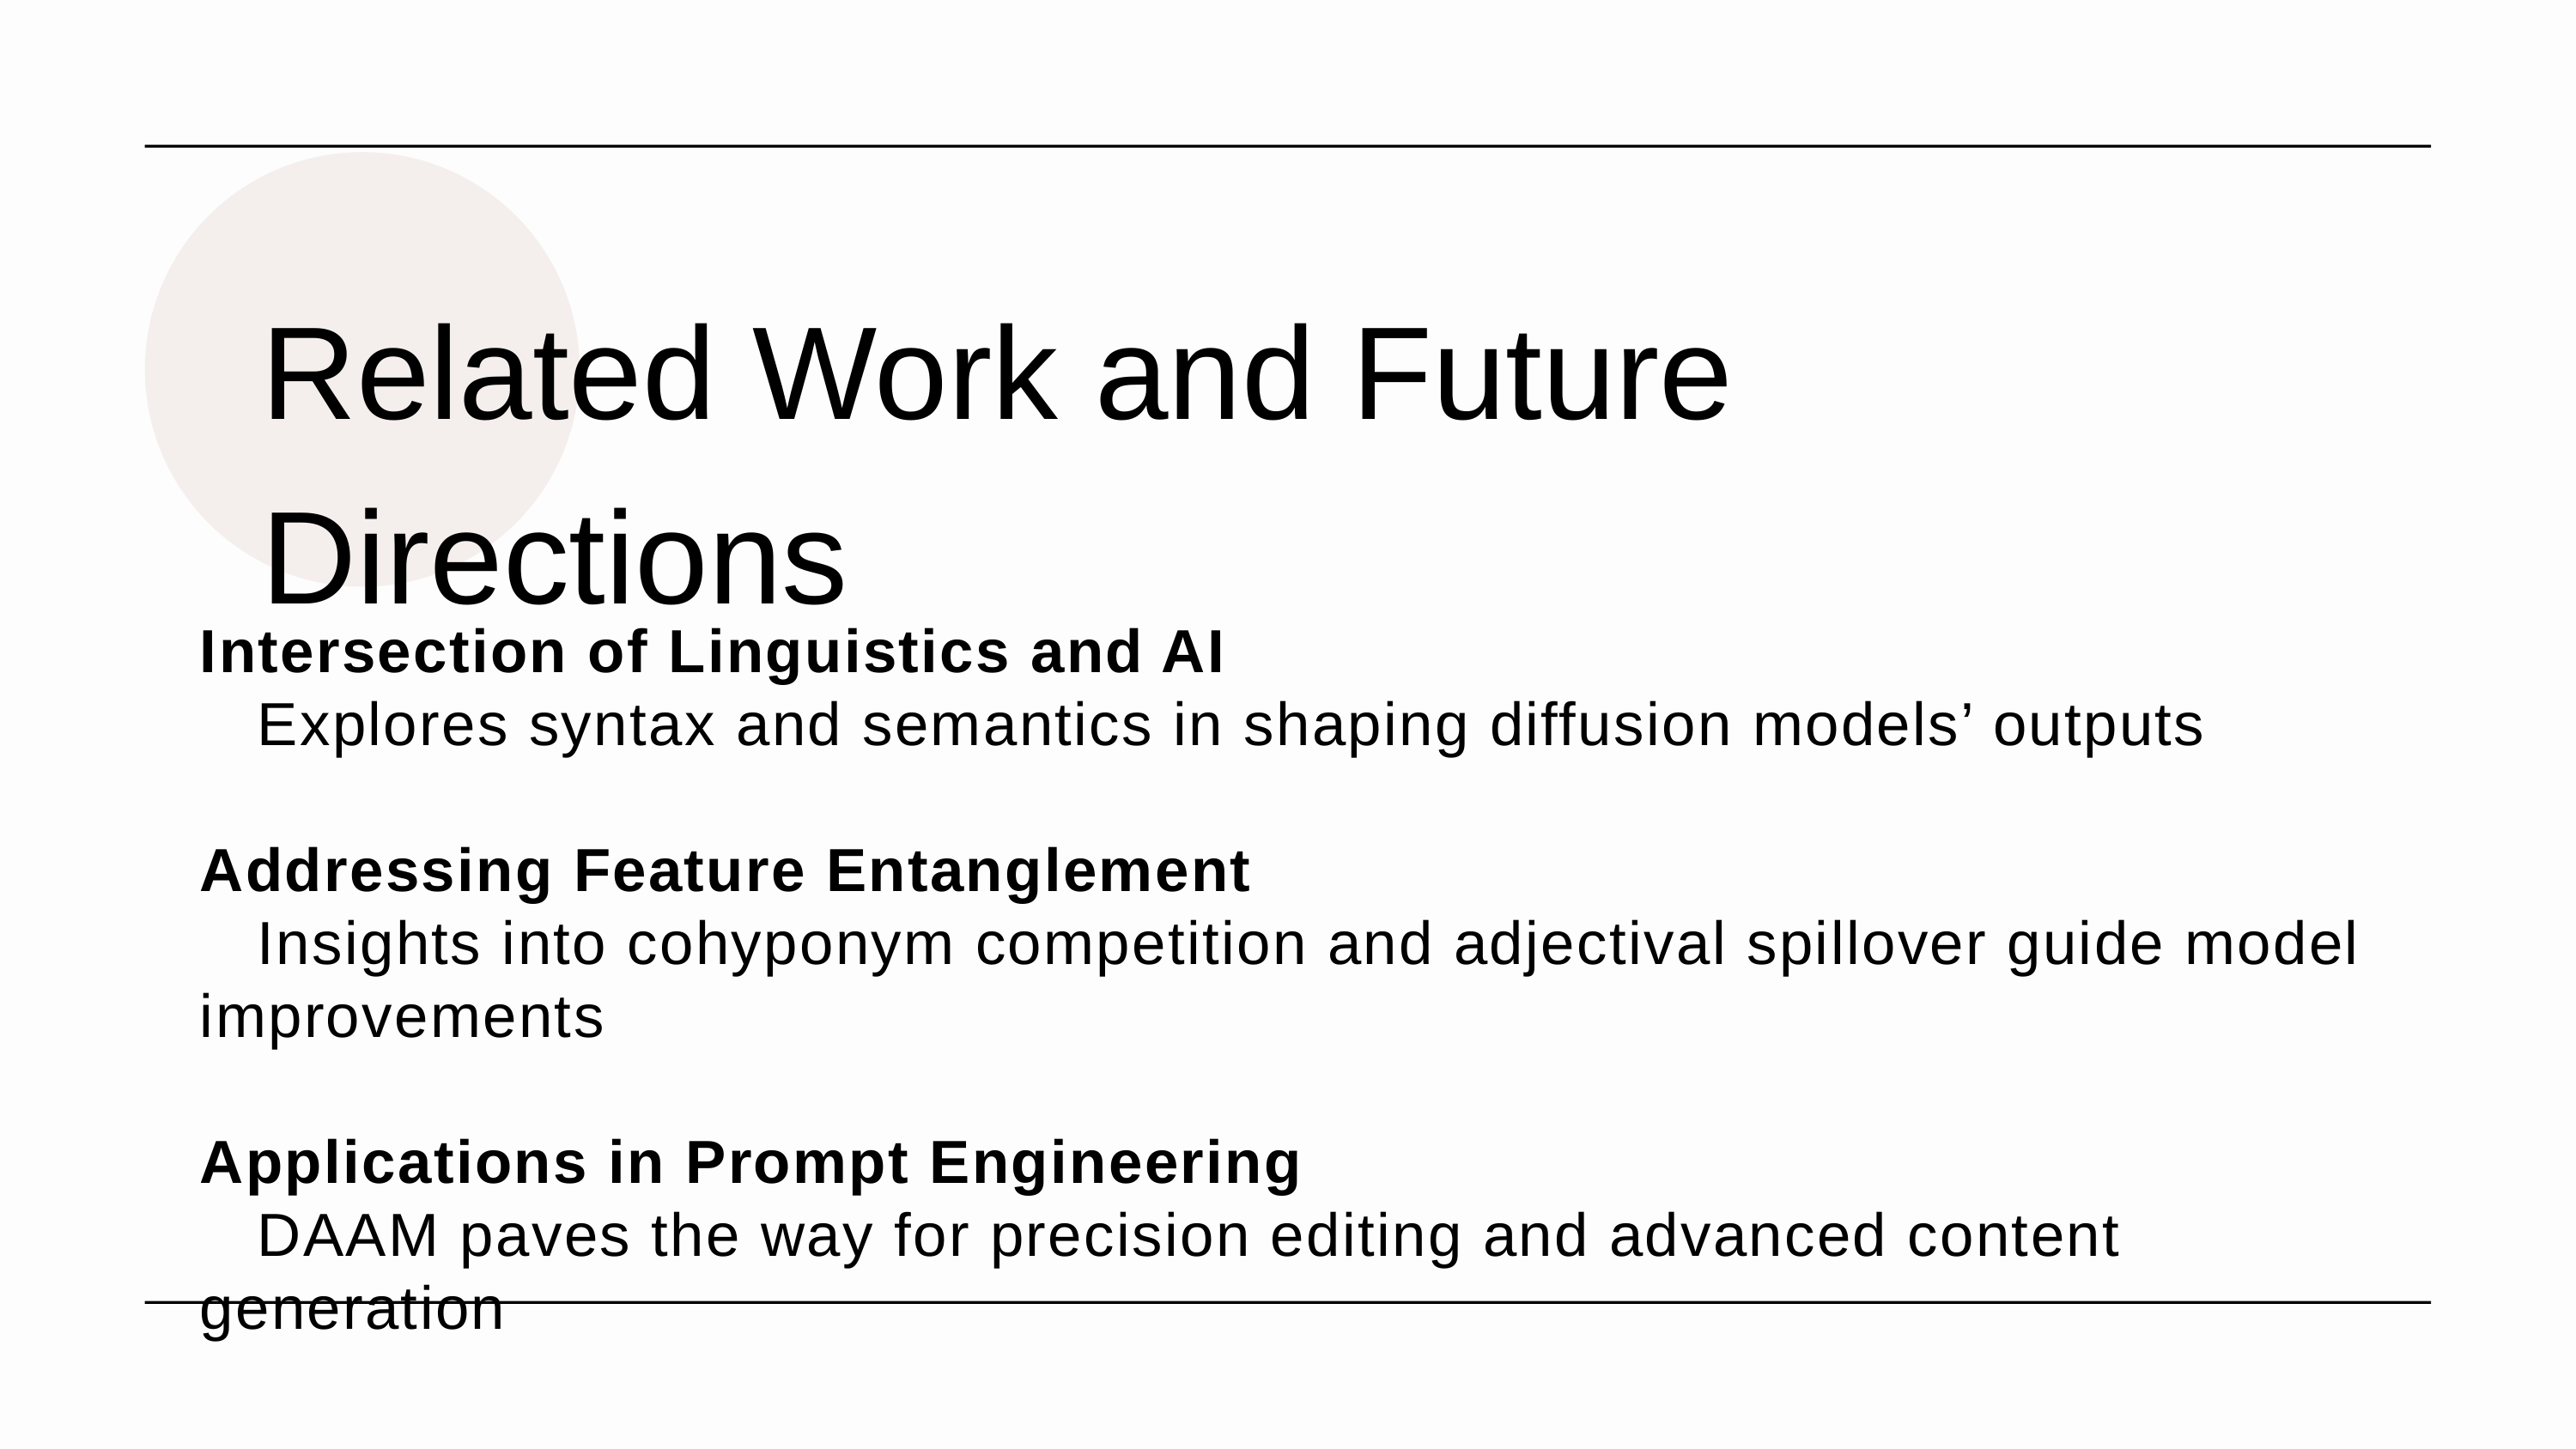

Related Work and Future Directions
Intersection of Linguistics and AI
   Explores syntax and semantics in shaping diffusion models’ outputs

Addressing Feature Entanglement
   Insights into cohyponym competition and adjectival spillover guide model improvements

Applications in Prompt Engineering
   DAAM paves the way for precision editing and advanced content generation